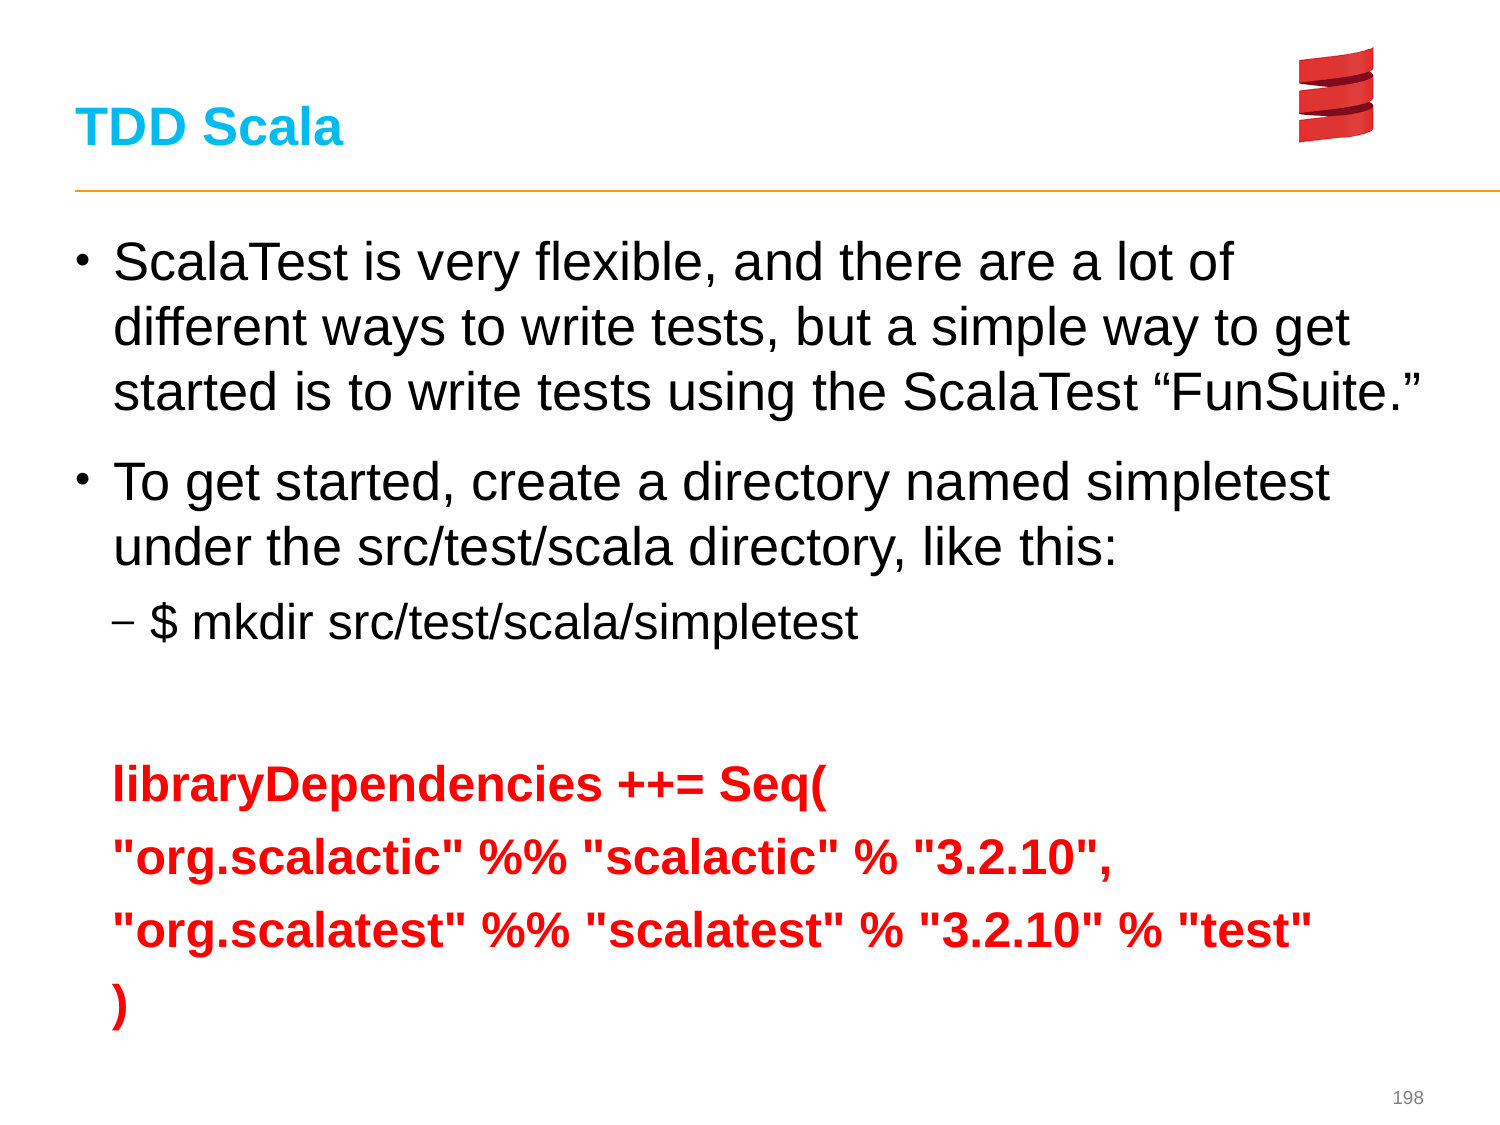

# TDD Scala
ScalaTest is very flexible, and there are a lot of different ways to write tests, but a simple way to get started is to write tests using the ScalaTest “FunSuite.”
To get started, create a directory named simpletest under the src/test/scala directory, like this:
$ mkdir src/test/scala/simpletest

libraryDependencies ++= Seq(
"org.scalactic" %% "scalactic" % "3.2.10",
"org.scalatest" %% "scalatest" % "3.2.10" % "test"
)